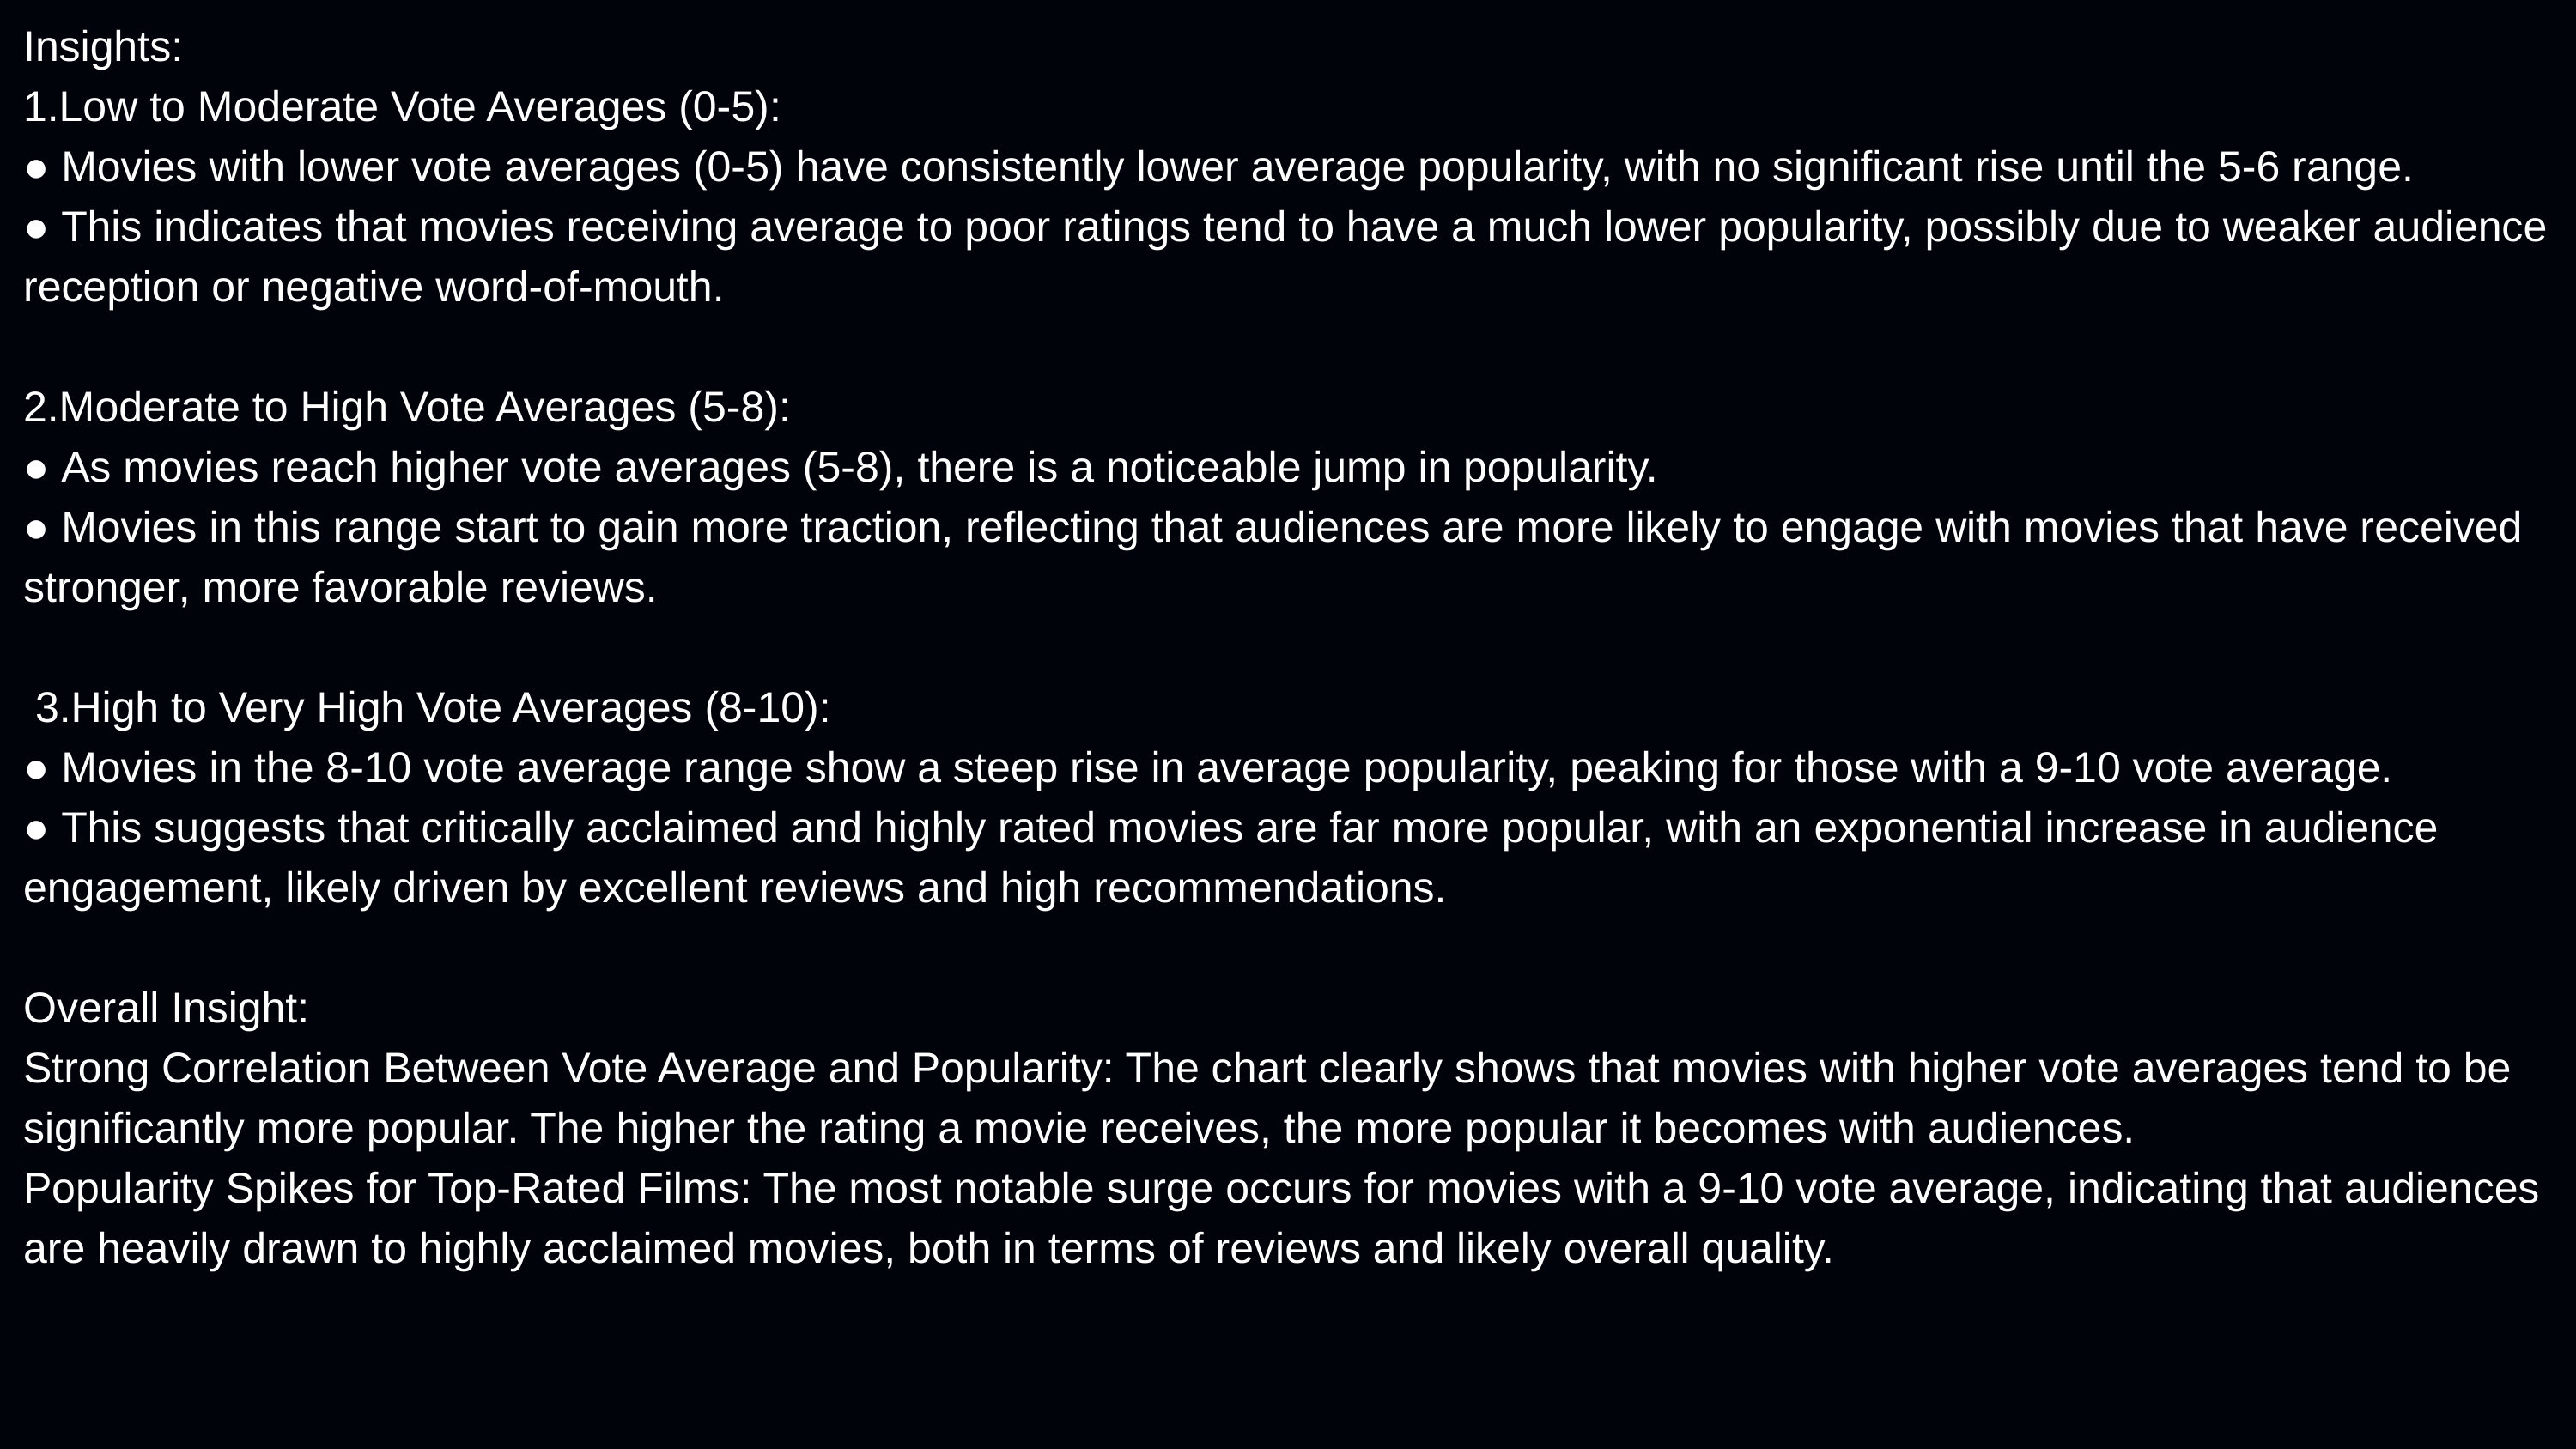

Insights:
1.Low to Moderate Vote Averages (0-5):
● Movies with lower vote averages (0-5) have consistently lower average popularity, with no significant rise until the 5-6 range.
● This indicates that movies receiving average to poor ratings tend to have a much lower popularity, possibly due to weaker audience reception or negative word-of-mouth.

2.Moderate to High Vote Averages (5-8):
● As movies reach higher vote averages (5-8), there is a noticeable jump in popularity.
● Movies in this range start to gain more traction, reflecting that audiences are more likely to engage with movies that have received stronger, more favorable reviews.

 3.High to Very High Vote Averages (8-10):
● Movies in the 8-10 vote average range show a steep rise in average popularity, peaking for those with a 9-10 vote average.
● This suggests that critically acclaimed and highly rated movies are far more popular, with an exponential increase in audience engagement, likely driven by excellent reviews and high recommendations.

Overall Insight:
Strong Correlation Between Vote Average and Popularity: The chart clearly shows that movies with higher vote averages tend to be significantly more popular. The higher the rating a movie receives, the more popular it becomes with audiences.
Popularity Spikes for Top-Rated Films: The most notable surge occurs for movies with a 9-10 vote average, indicating that audiences are heavily drawn to highly acclaimed movies, both in terms of reviews and likely overall quality.